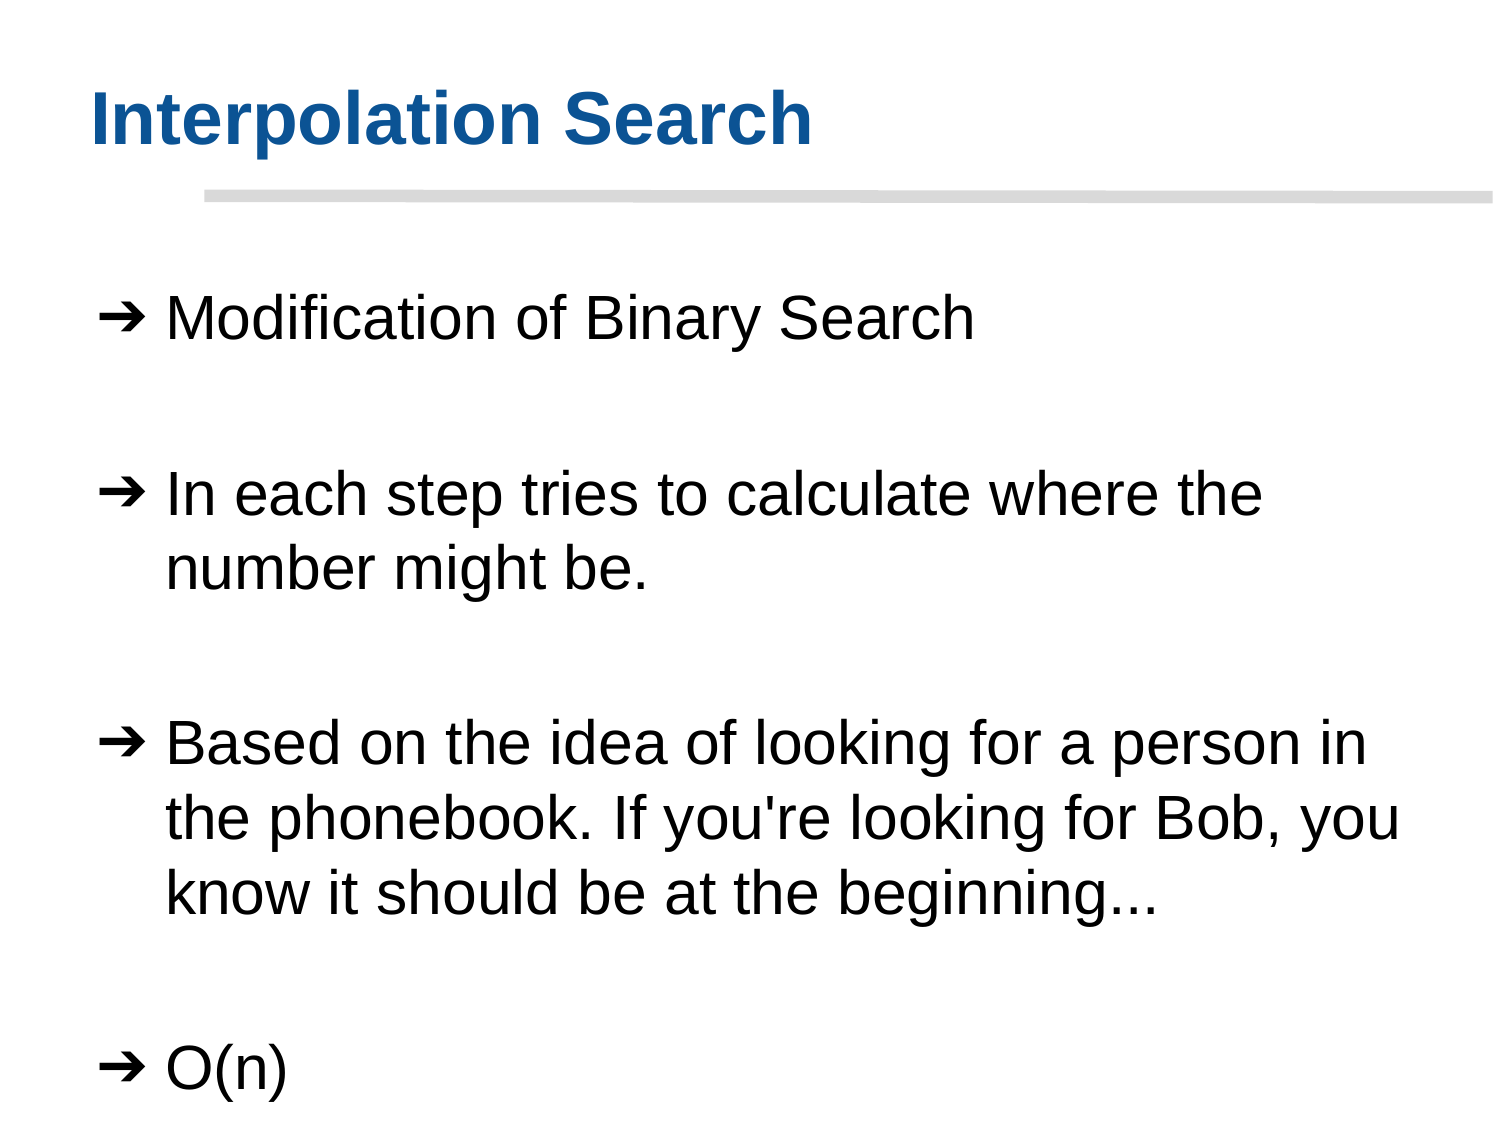

# Interpolation Search
Modification of Binary Search

In each step tries to calculate where the number might be.

Based on the idea of looking for a person in the phonebook. If you're looking for Bob, you know it should be at the beginning...

O(n)